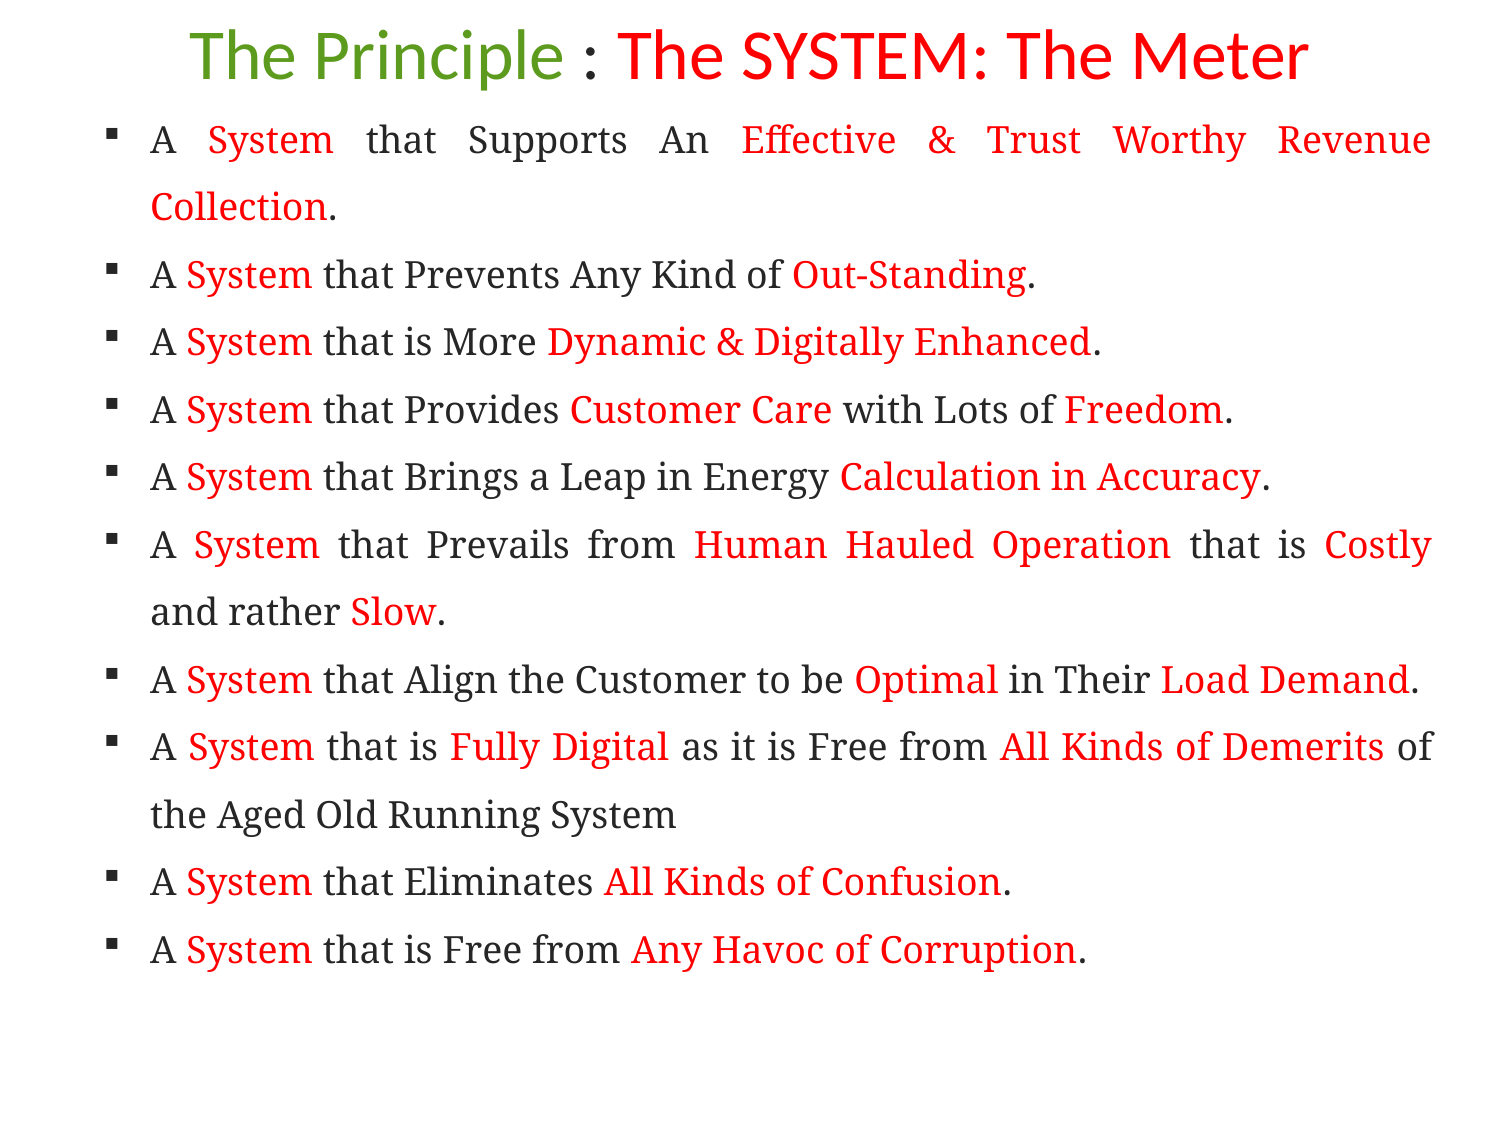

# The Principle : The SYSTEM: The Meter
A System that Supports An Effective & Trust Worthy Revenue Collection.
A System that Prevents Any Kind of Out-Standing.
A System that is More Dynamic & Digitally Enhanced.
A System that Provides Customer Care with Lots of Freedom.
A System that Brings a Leap in Energy Calculation in Accuracy.
A System that Prevails from Human Hauled Operation that is Costly and rather Slow.
A System that Align the Customer to be Optimal in Their Load Demand.
A System that is Fully Digital as it is Free from All Kinds of Demerits of the Aged Old Running System
A System that Eliminates All Kinds of Confusion.
A System that is Free from Any Havoc of Corruption.